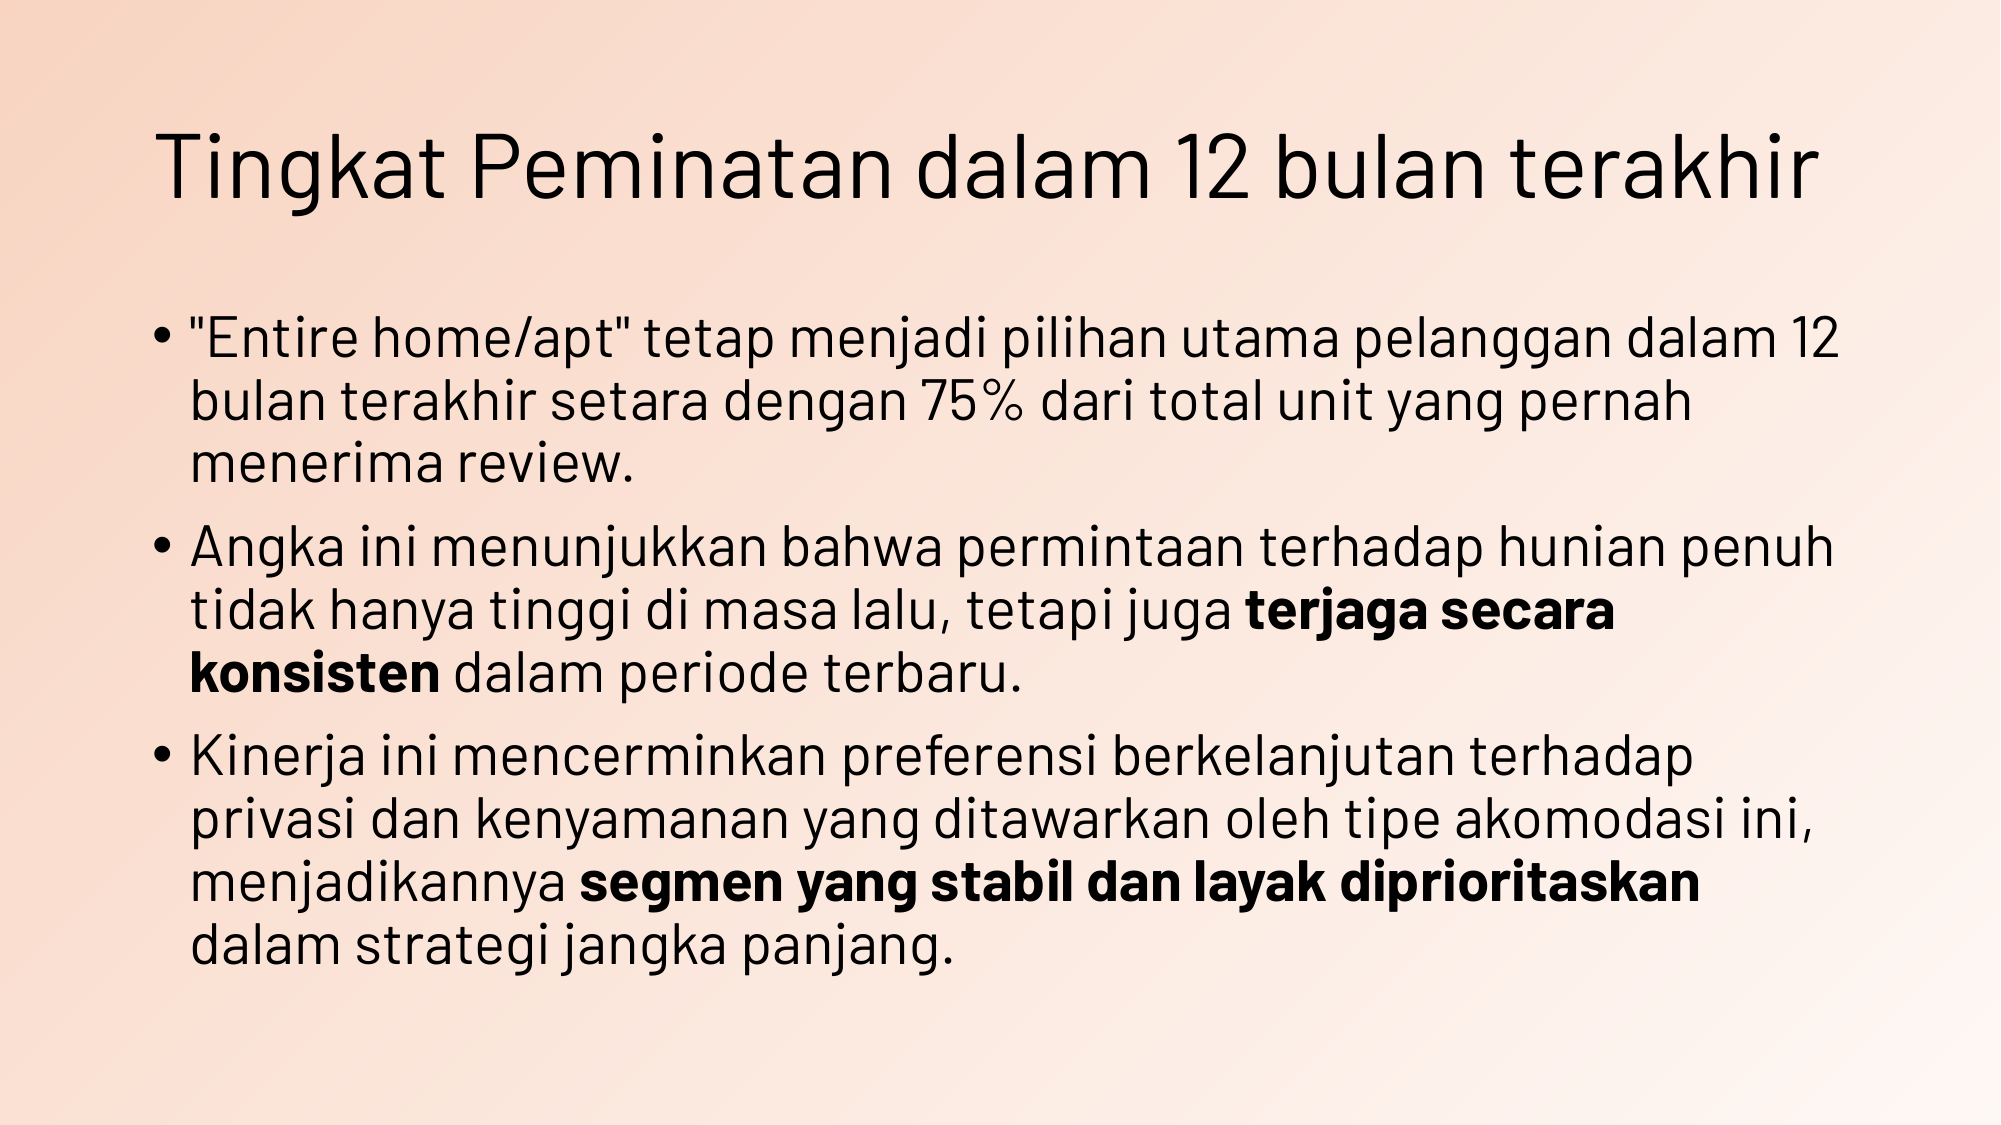

# Tingkat Peminatan dalam 12 bulan terakhir
"Entire home/apt" tetap menjadi pilihan utama pelanggan dalam 12 bulan terakhir setara dengan 75% dari total unit yang pernah menerima review.
Angka ini menunjukkan bahwa permintaan terhadap hunian penuh tidak hanya tinggi di masa lalu, tetapi juga terjaga secara konsisten dalam periode terbaru.
Kinerja ini mencerminkan preferensi berkelanjutan terhadap privasi dan kenyamanan yang ditawarkan oleh tipe akomodasi ini, menjadikannya segmen yang stabil dan layak diprioritaskan dalam strategi jangka panjang.